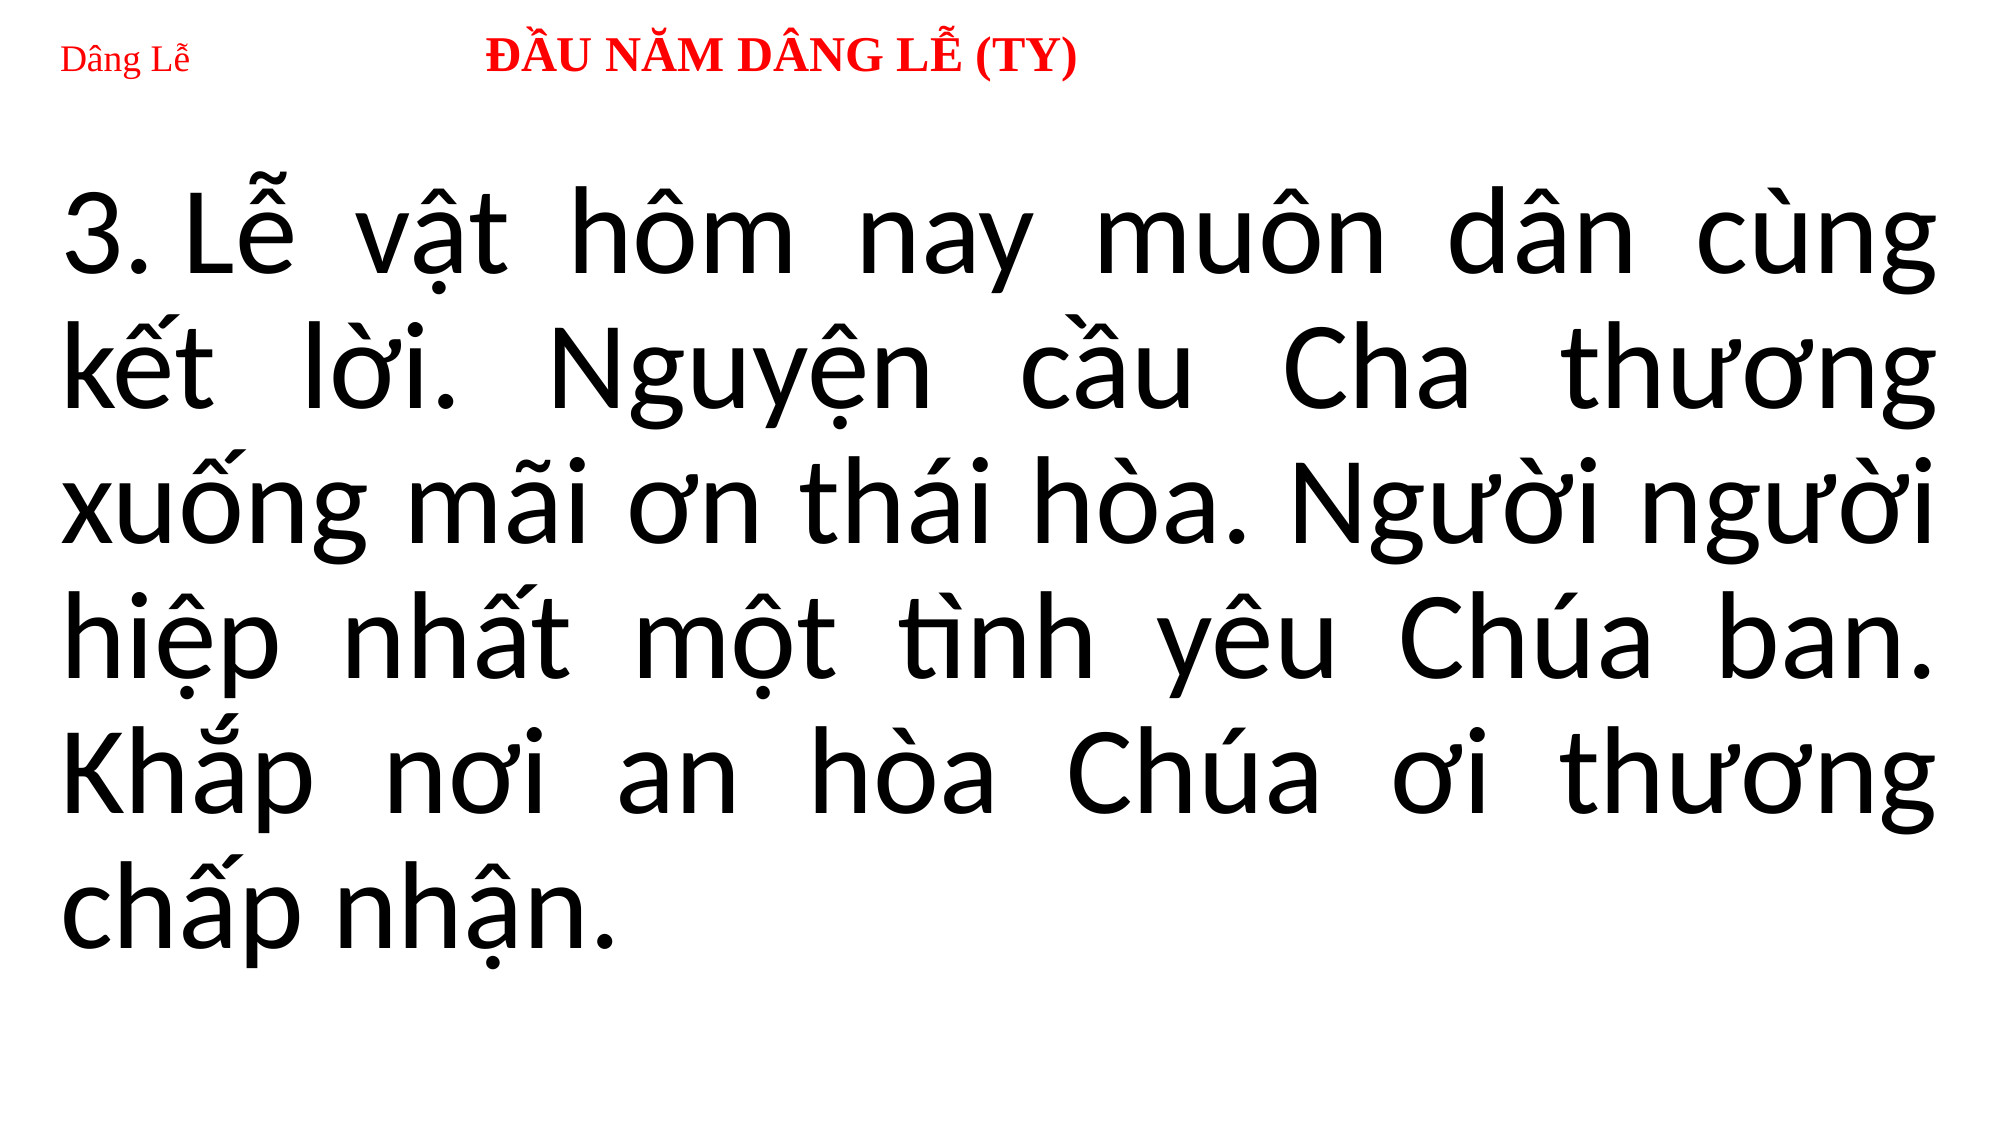

# Dâng Lễ                               ĐẦU NĂM DÂNG LỄ (TY)
3. Lễ vật hôm nay muôn dân cùng kết lời. Nguyện cầu Cha thương xuống mãi ơn thái hòa. Người người hiệp nhất một tình yêu Chúa ban. Khắp nơi an hòa Chúa ơi thương chấp nhận.